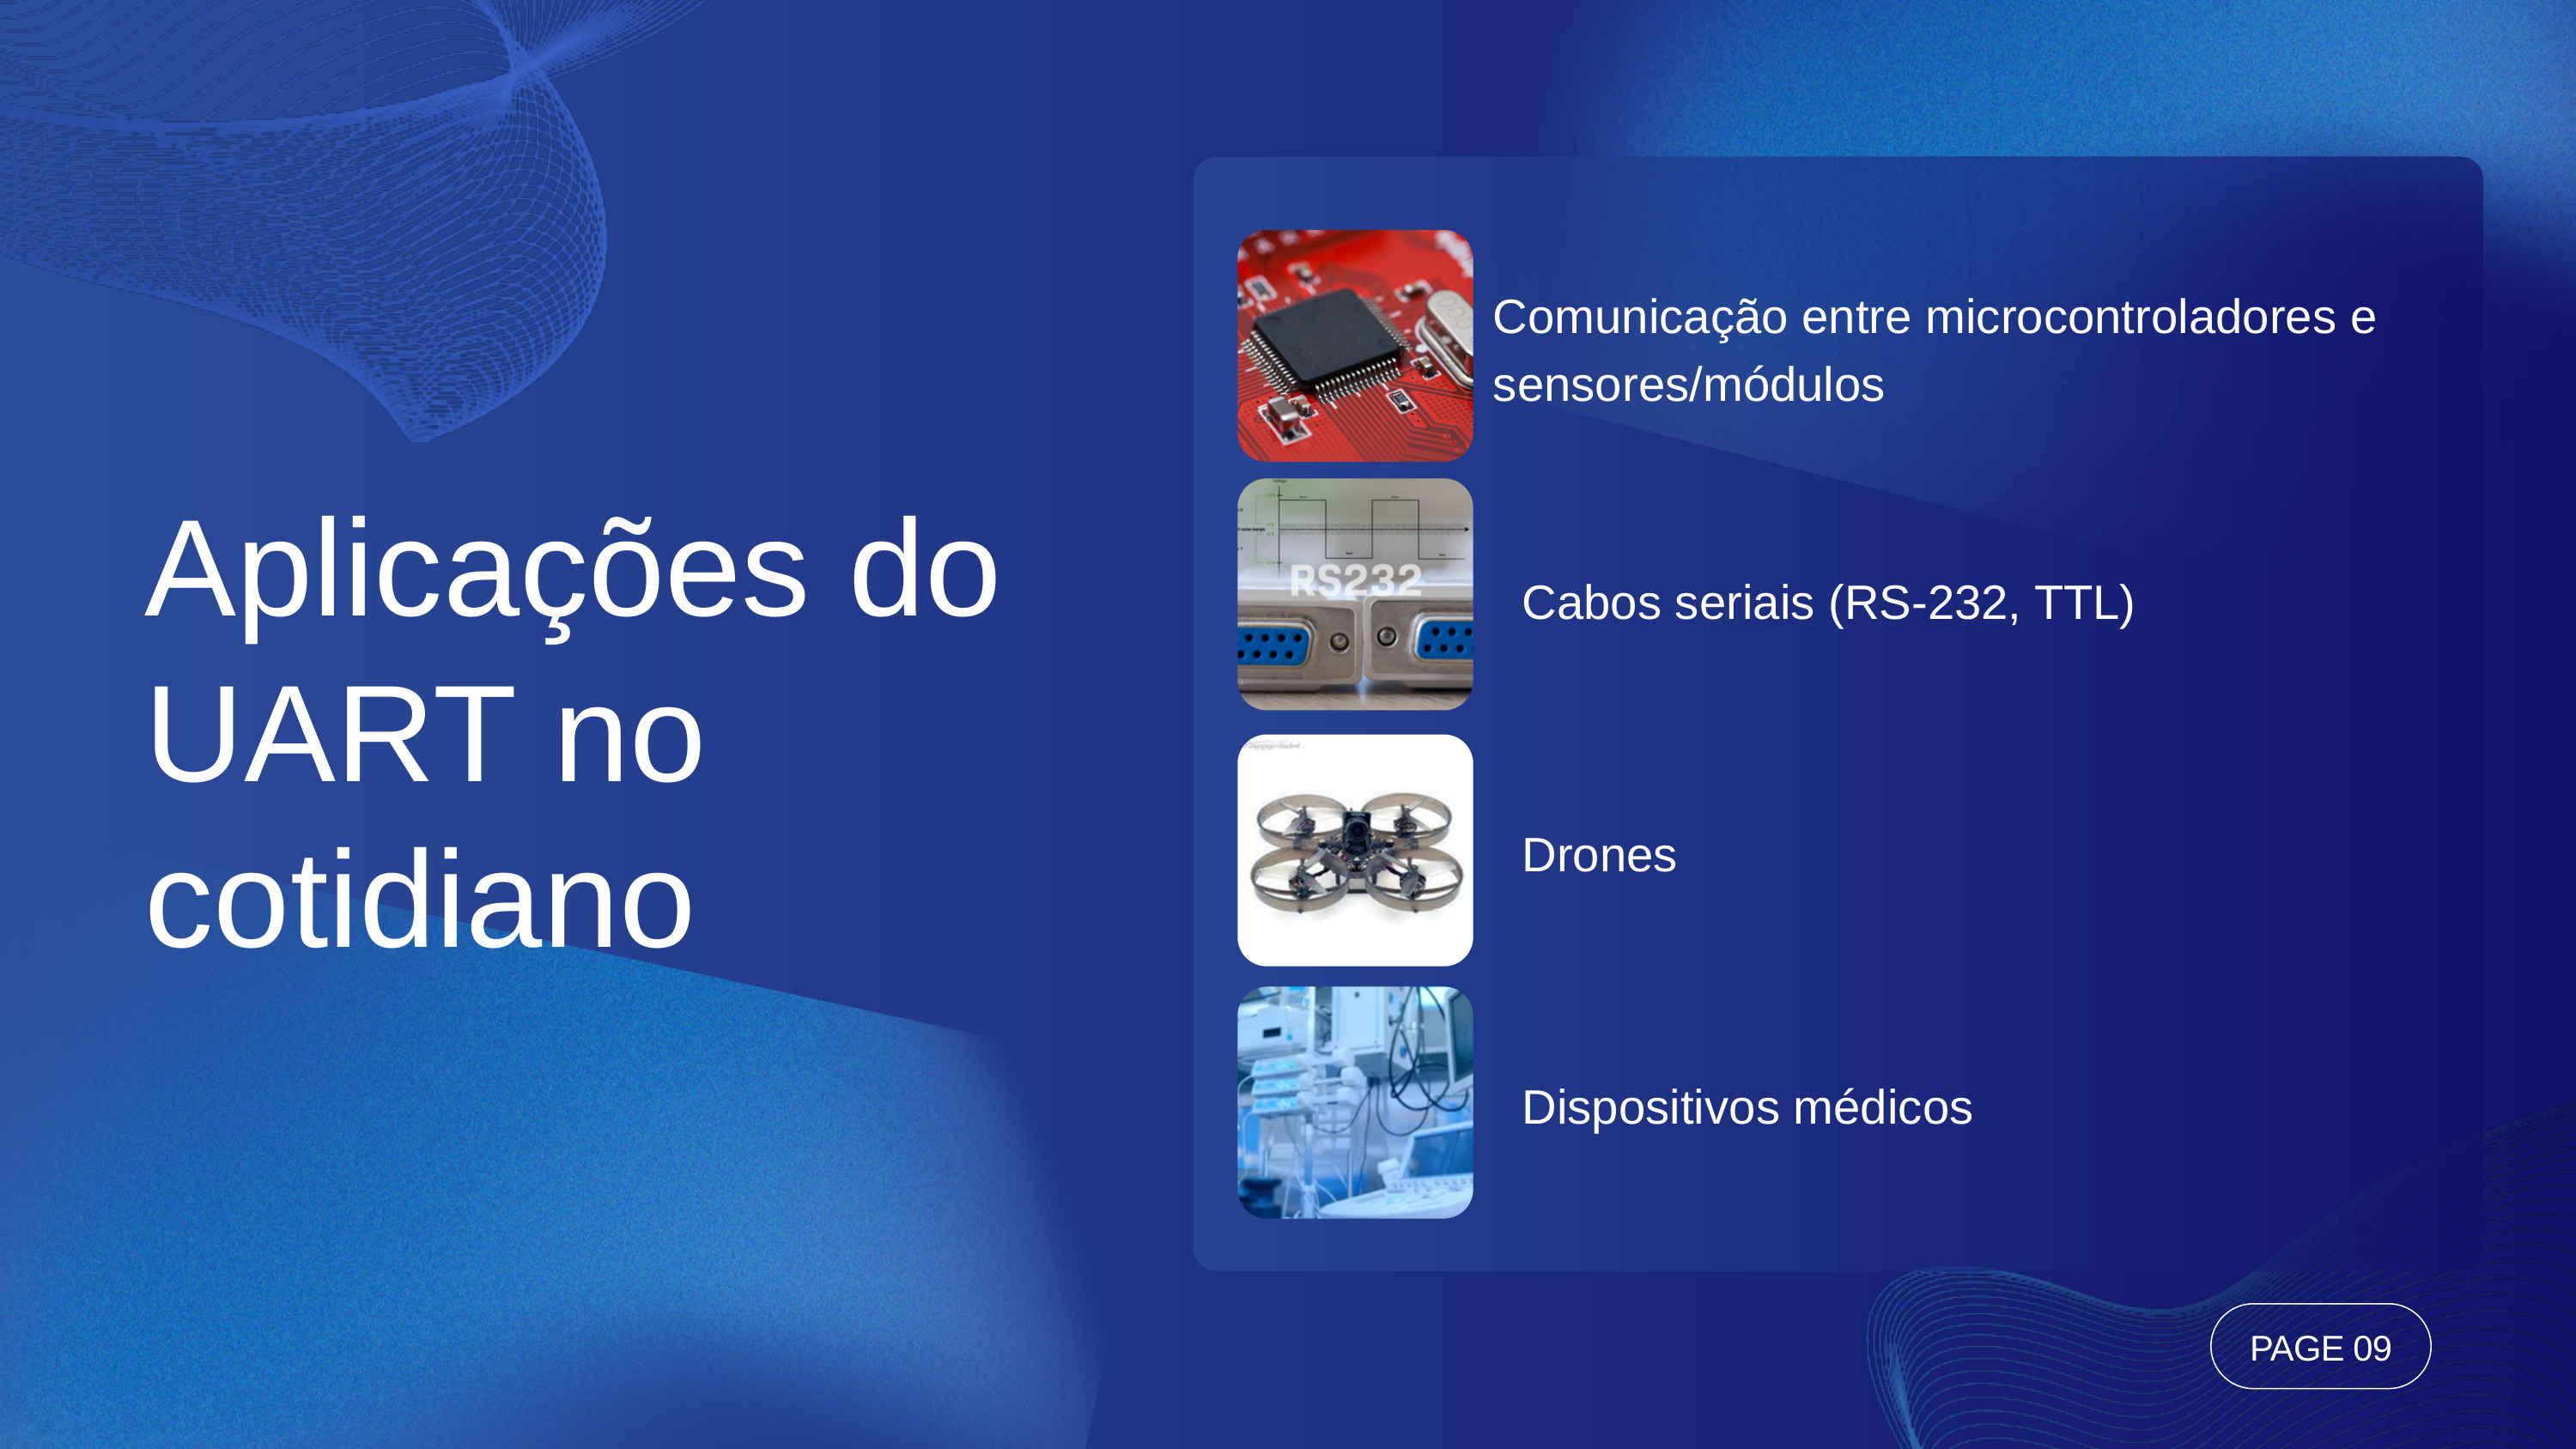

Comunicação entre microcontroladores e sensores/módulos
Aplicações do UART no cotidiano

Cabos seriais (RS-232, TTL)

Drones

Dispositivos médicos

PAGE 09